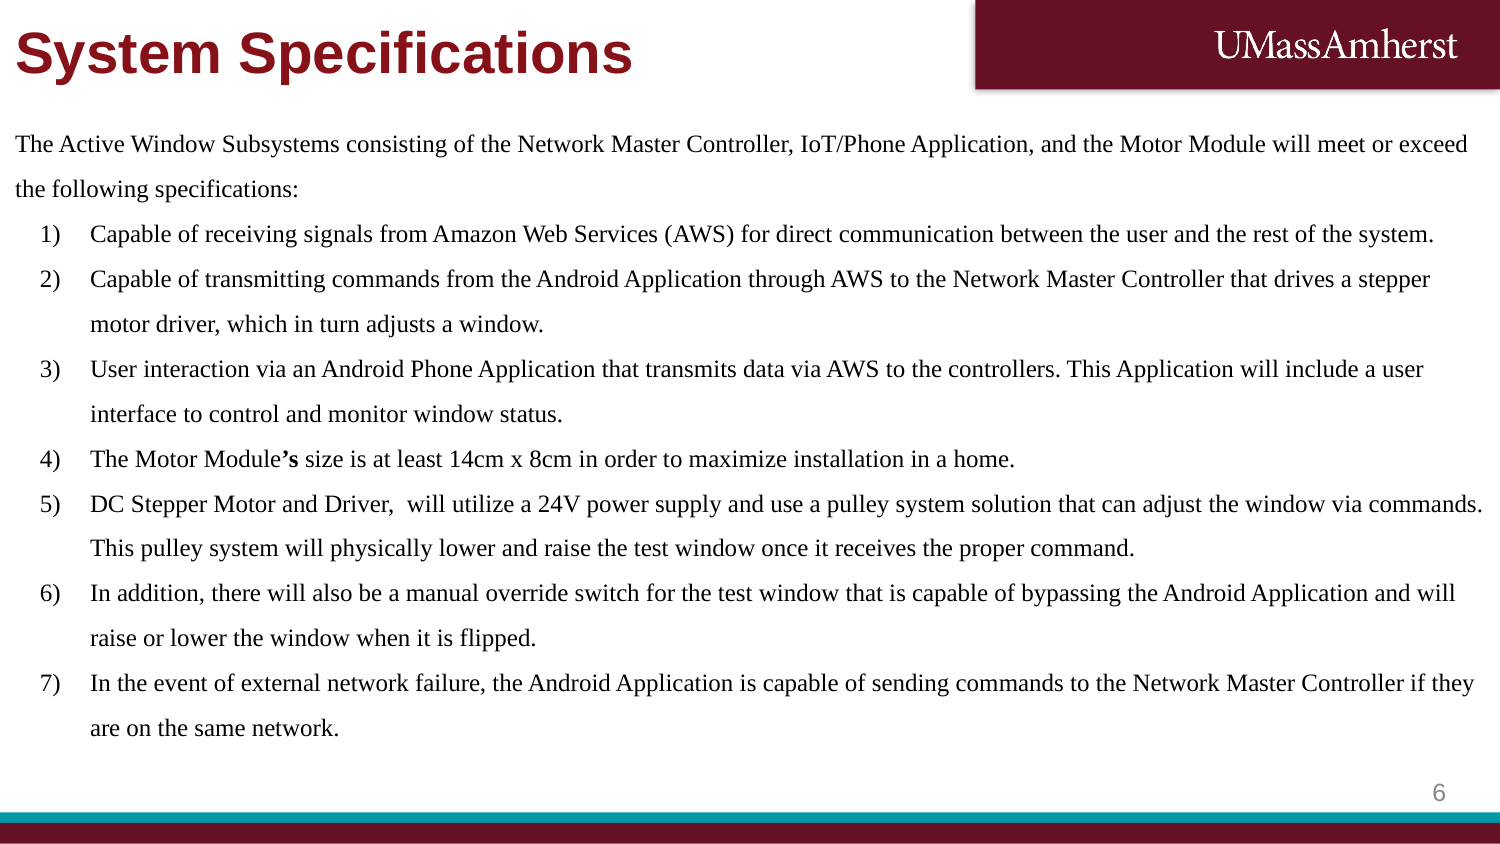

System Specifications
The Active Window Subsystems consisting of the Network Master Controller, IoT/Phone Application, and the Motor Module will meet or exceed the following specifications:
Capable of receiving signals from Amazon Web Services (AWS) for direct communication between the user and the rest of the system.
Capable of transmitting commands from the Android Application through AWS to the Network Master Controller that drives a stepper motor driver, which in turn adjusts a window.
User interaction via an Android Phone Application that transmits data via AWS to the controllers. This Application will include a user interface to control and monitor window status.
The Motor Module’s size is at least 14cm x 8cm in order to maximize installation in a home.
DC Stepper Motor and Driver,  will utilize a 24V power supply and use a pulley system solution that can adjust the window via commands. This pulley system will physically lower and raise the test window once it receives the proper command.
In addition, there will also be a manual override switch for the test window that is capable of bypassing the Android Application and will raise or lower the window when it is flipped.
In the event of external network failure, the Android Application is capable of sending commands to the Network Master Controller if they are on the same network.
6